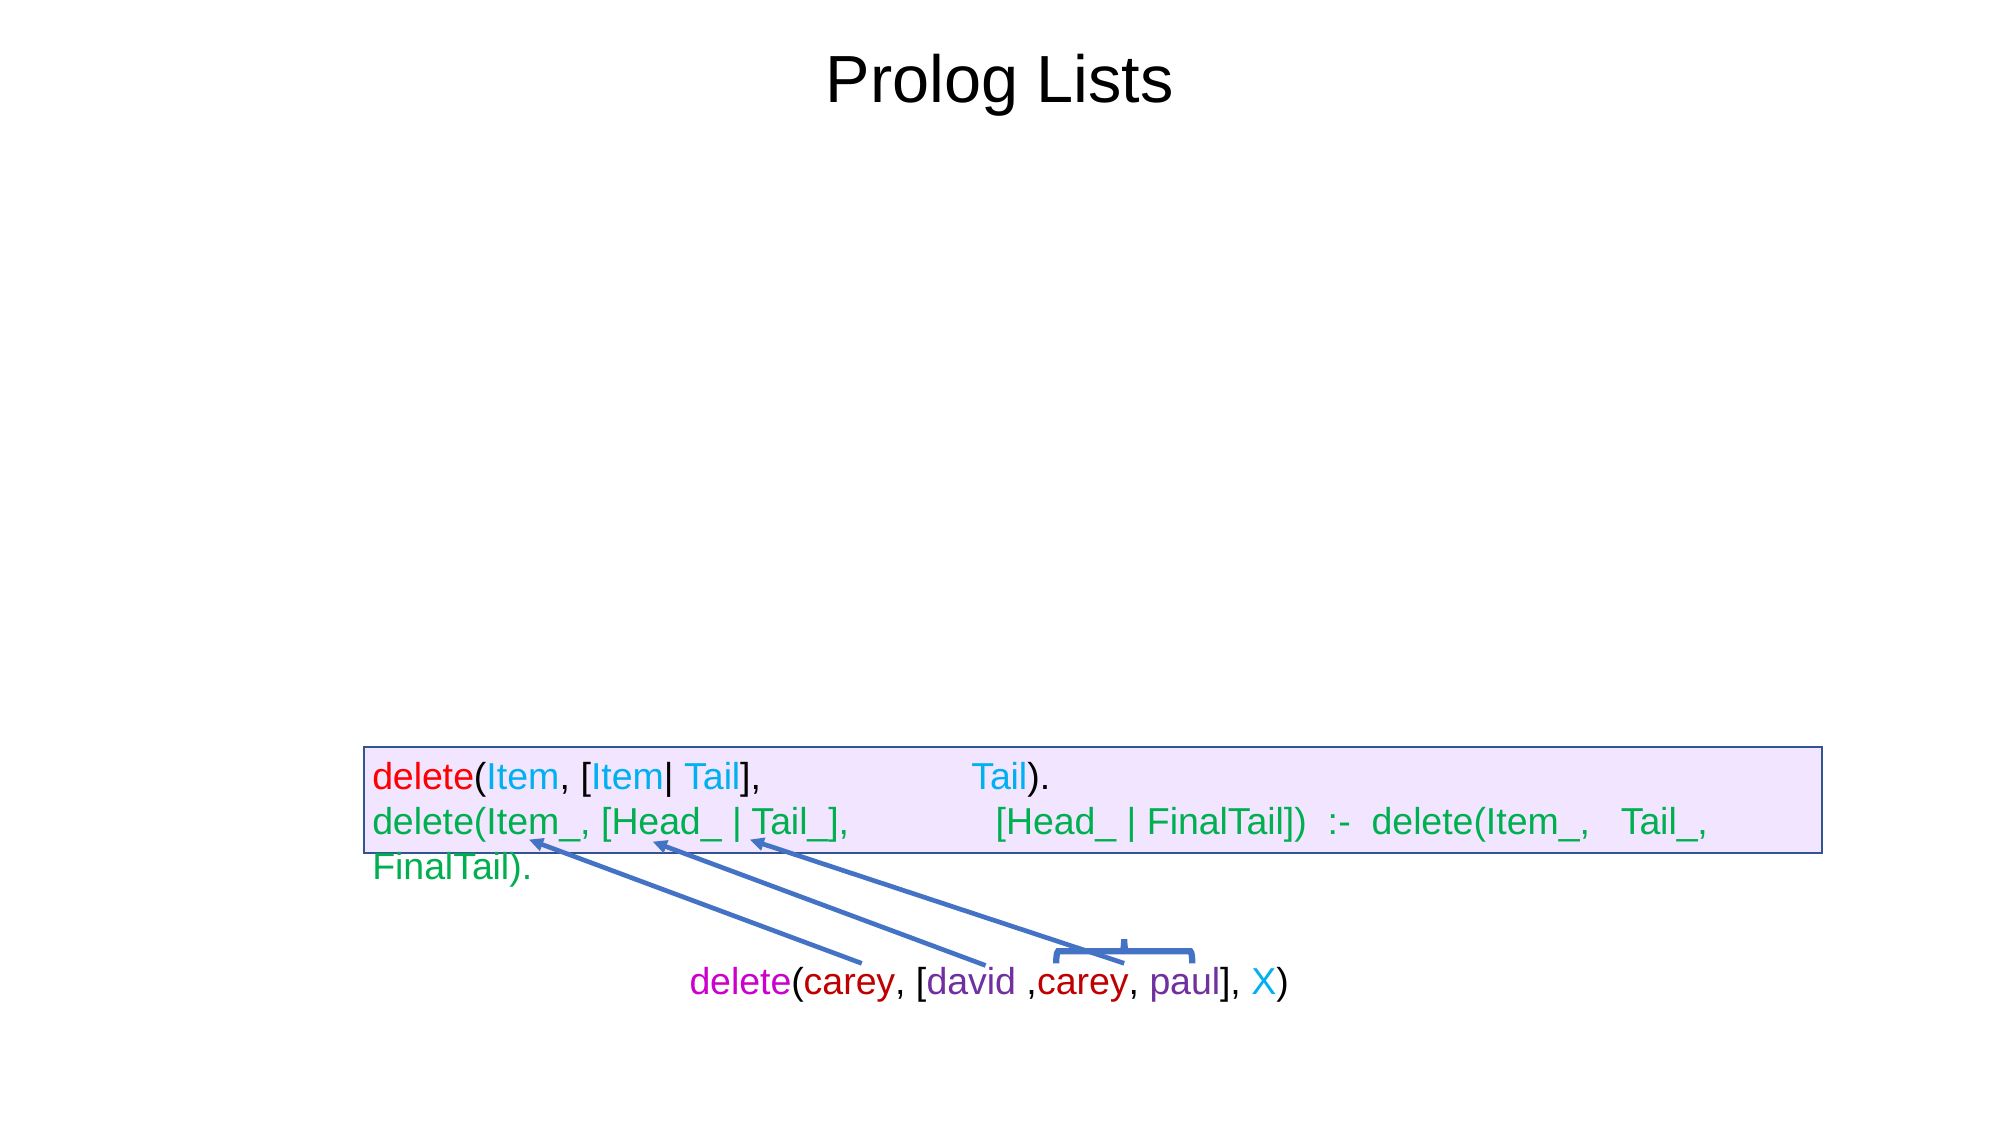

# Prolog Lists
delete(Item, [Item| Tail],                    Tail).
delete(Item_, [Head_ | Tail_],              [Head_ | FinalTail])  :-  delete(Item_,   Tail_,          FinalTail).

delete(carey, [david ,carey, paul], X)